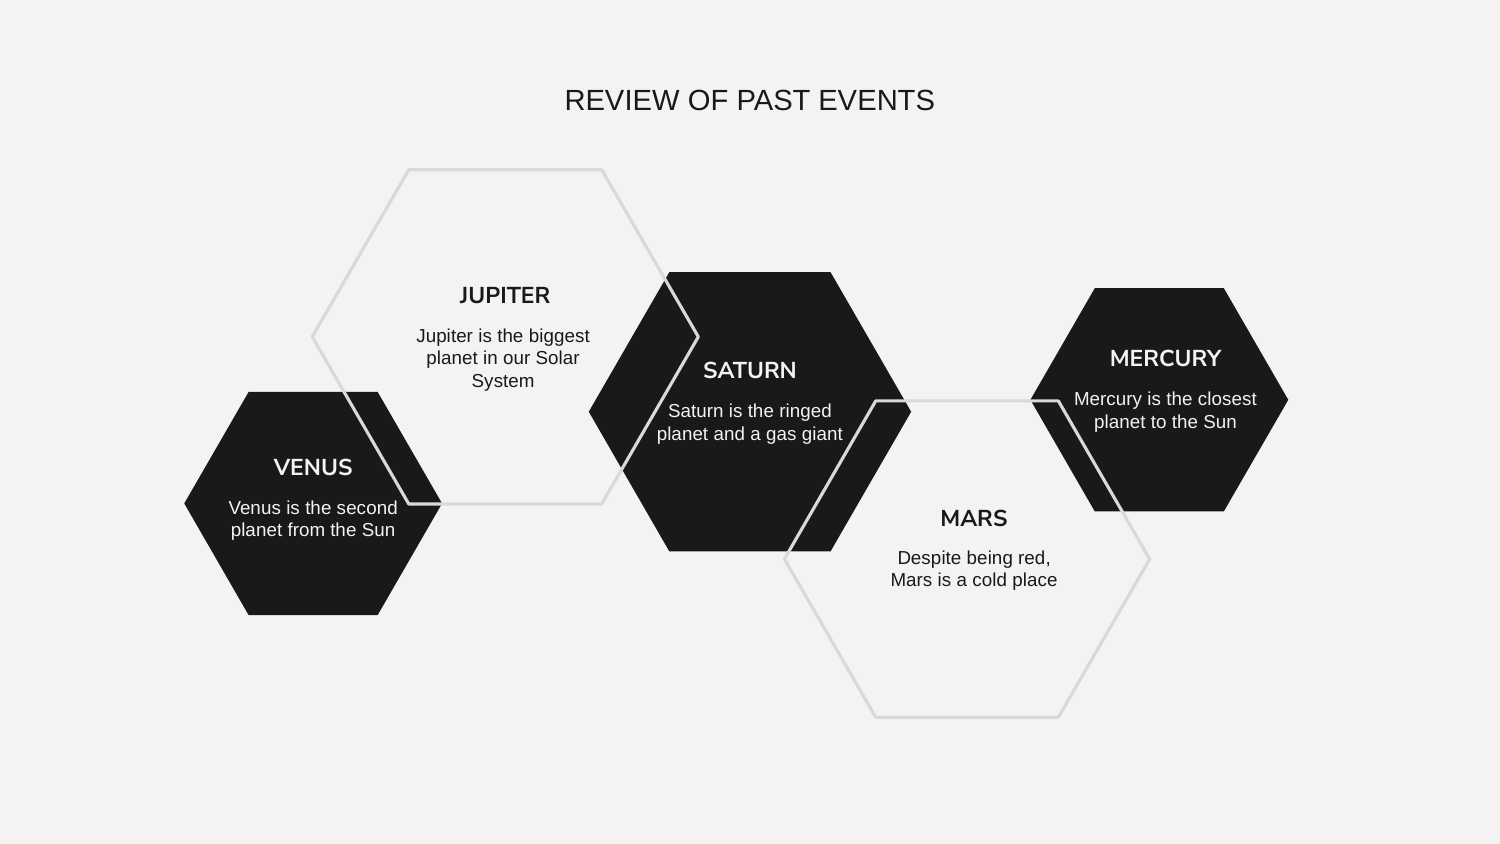

# REVIEW OF PAST EVENTS

JUPITER

Jupiter is the biggest planet in our Solar System
MERCURY
SATURN
Mercury is the closest planet to the Sun
Saturn is the ringed planet and a gas giant

VENUS
Venus is the second planet from the Sun
MARS
Despite being red, Mars is a cold place